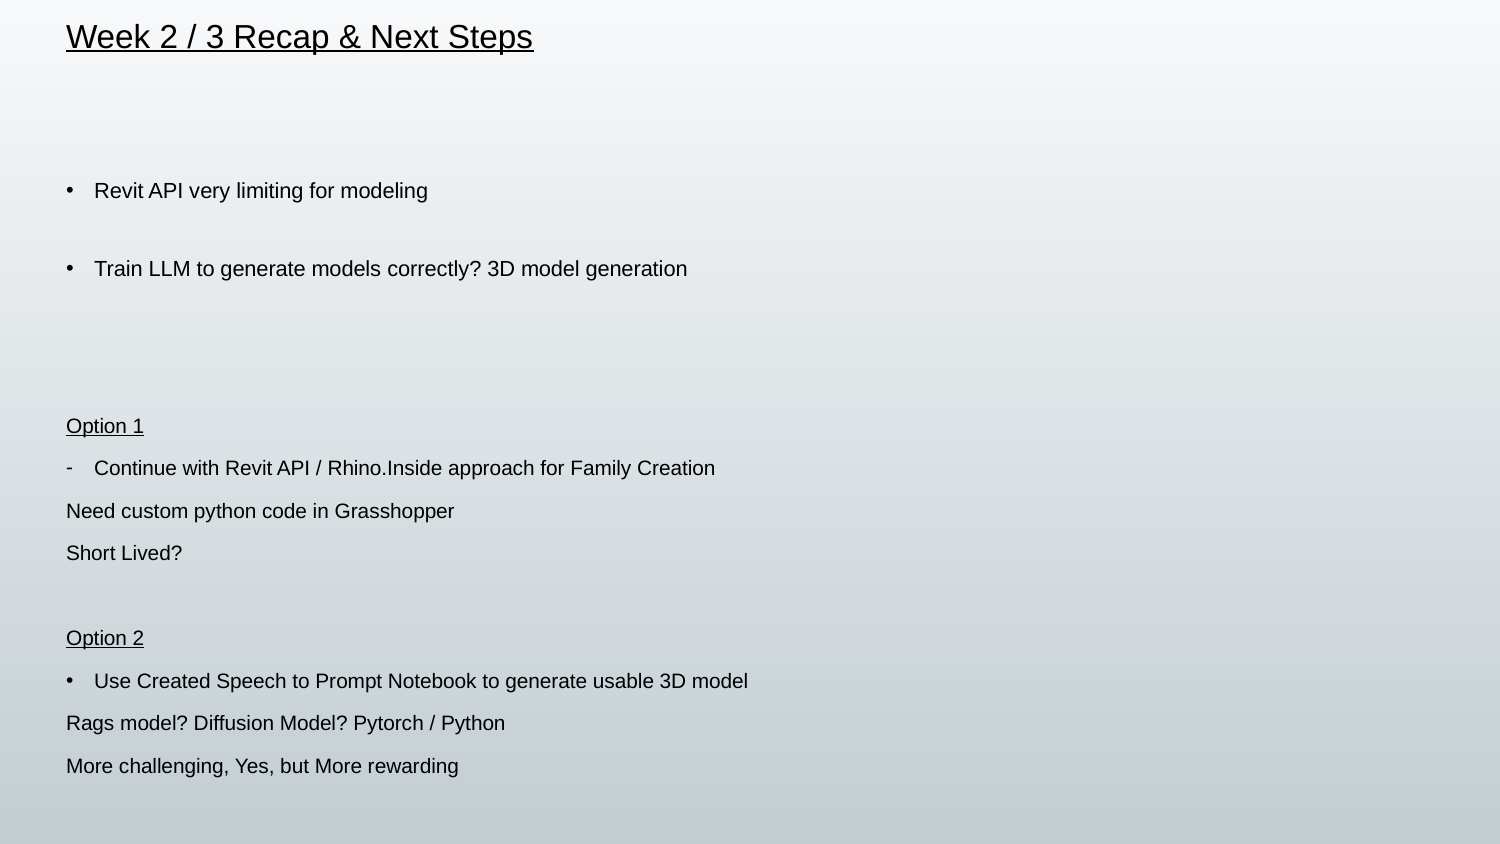

# Week 2 / 3 Recap & Next Steps
Revit API very limiting for modeling

Train LLM to generate models correctly? 3D model generation

Option 1
Continue with Revit API / Rhino.Inside approach for Family Creation
Need custom python code in Grasshopper
Short Lived?

Option 2
Use Created Speech to Prompt Notebook to generate usable 3D model
Rags model? Diffusion Model? Pytorch / Python
More challenging, Yes, but More rewarding